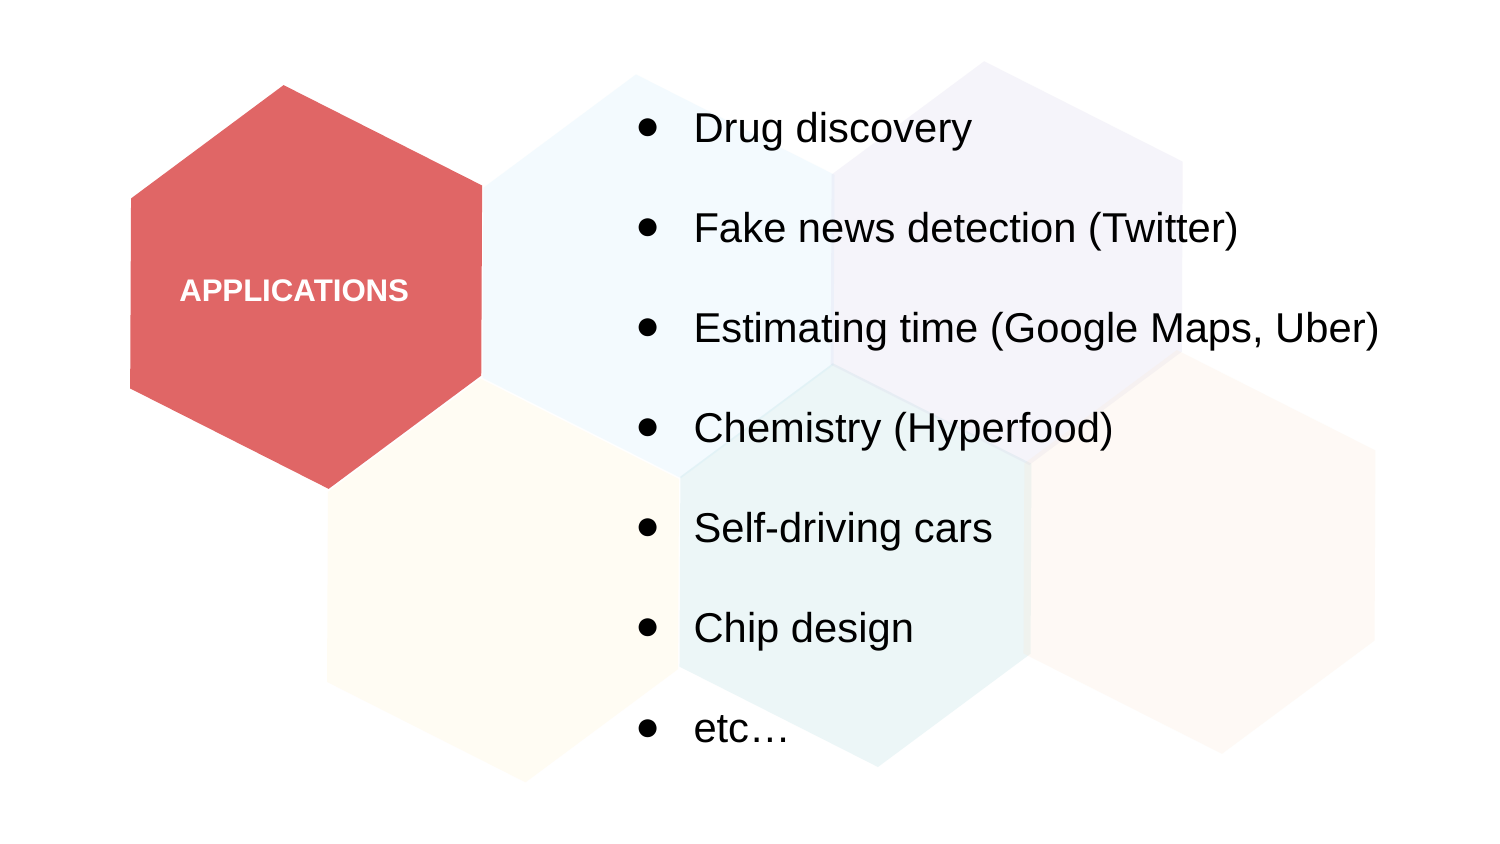

Drug discovery

Fake news detection (Twitter)

Estimating time (Google Maps, Uber)

Chemistry (Hyperfood)

Self-driving cars

Chip design

etc…

APPLICATIONS